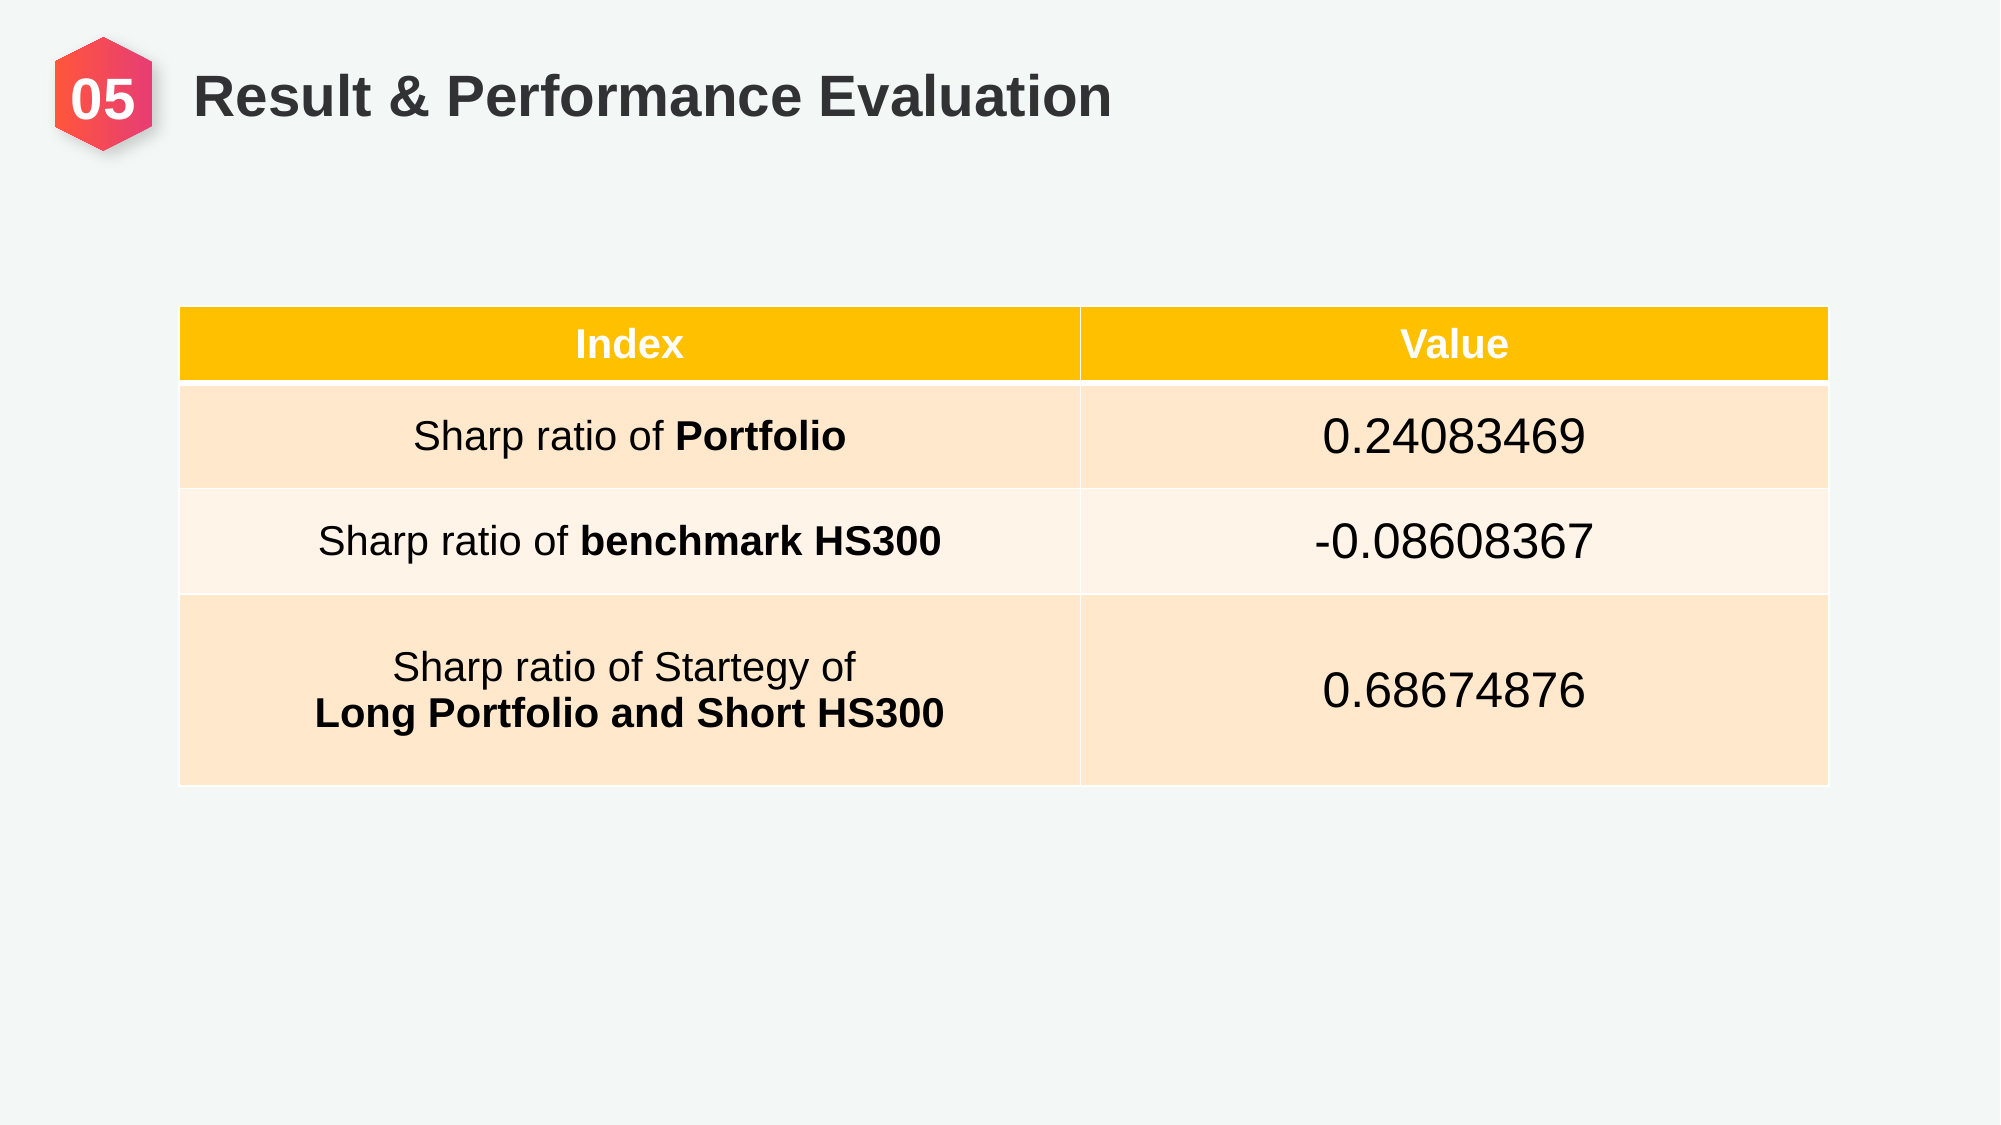

Result & Performance Evaluation
05
| Index | Value |
| --- | --- |
| Sharp ratio of Portfolio | 0.24083469 |
| Sharp ratio of benchmark HS300 | -0.08608367 |
| Sharp ratio of Startegy of Long Portfolio and Short HS300 | 0.68674876 |